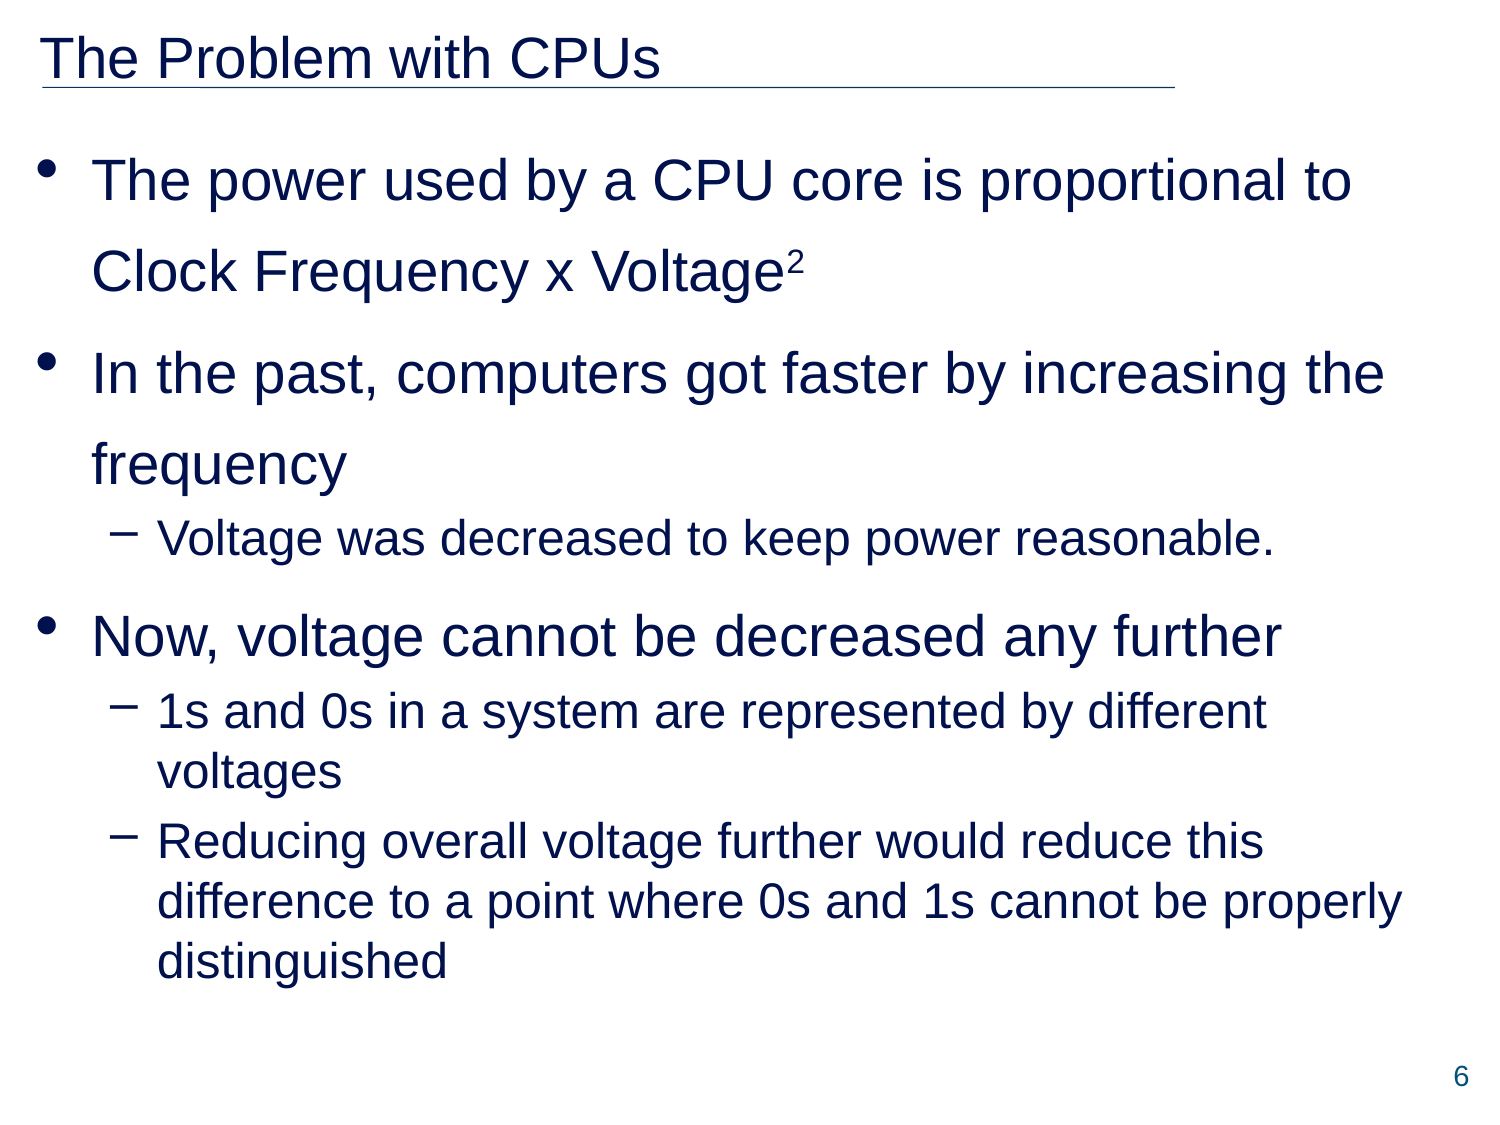

# The Problem with CPUs
The power used by a CPU core is proportional to Clock Frequency x Voltage2
In the past, computers got faster by increasing the frequency
Voltage was decreased to keep power reasonable.
Now, voltage cannot be decreased any further
1s and 0s in a system are represented by different voltages
Reducing overall voltage further would reduce this difference to a point where 0s and 1s cannot be properly distinguished

6